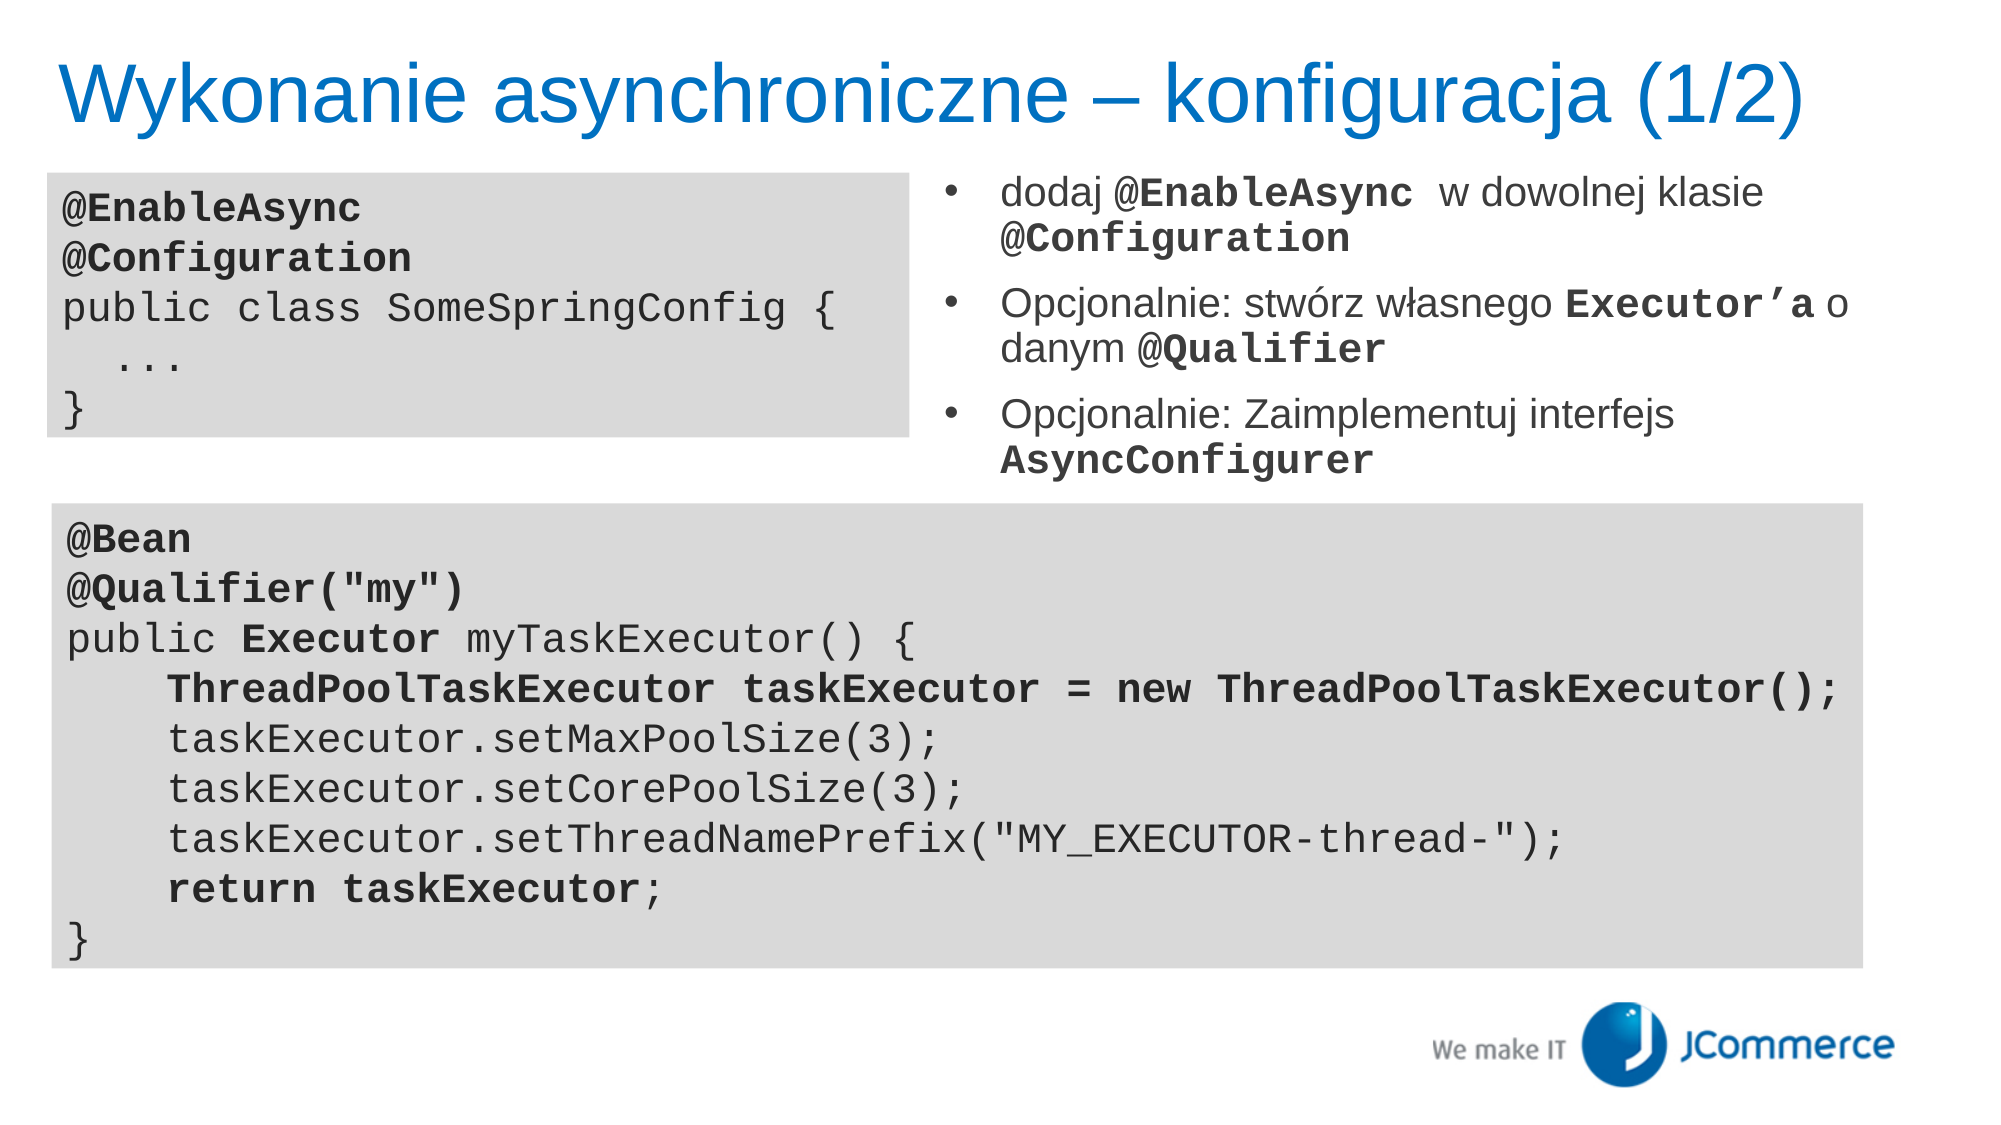

# Wykonanie asynchroniczne – konfiguracja (1/2)
dodaj @EnableAsync w dowolnej klasie @Configuration
Opcjonalnie: stwórz własnego Executor’a o danym @Qualifier
Opcjonalnie: Zaimplementuj interfejs AsyncConfigurer
@EnableAsync
@Configuration
public class SomeSpringConfig {
  ...
}
@Bean
@Qualifier("my")
public Executor myTaskExecutor() {
    ThreadPoolTaskExecutor taskExecutor = new ThreadPoolTaskExecutor();
    taskExecutor.setMaxPoolSize(3);
    taskExecutor.setCorePoolSize(3);
    taskExecutor.setThreadNamePrefix("MY_EXECUTOR-thread-");
    return taskExecutor;
}